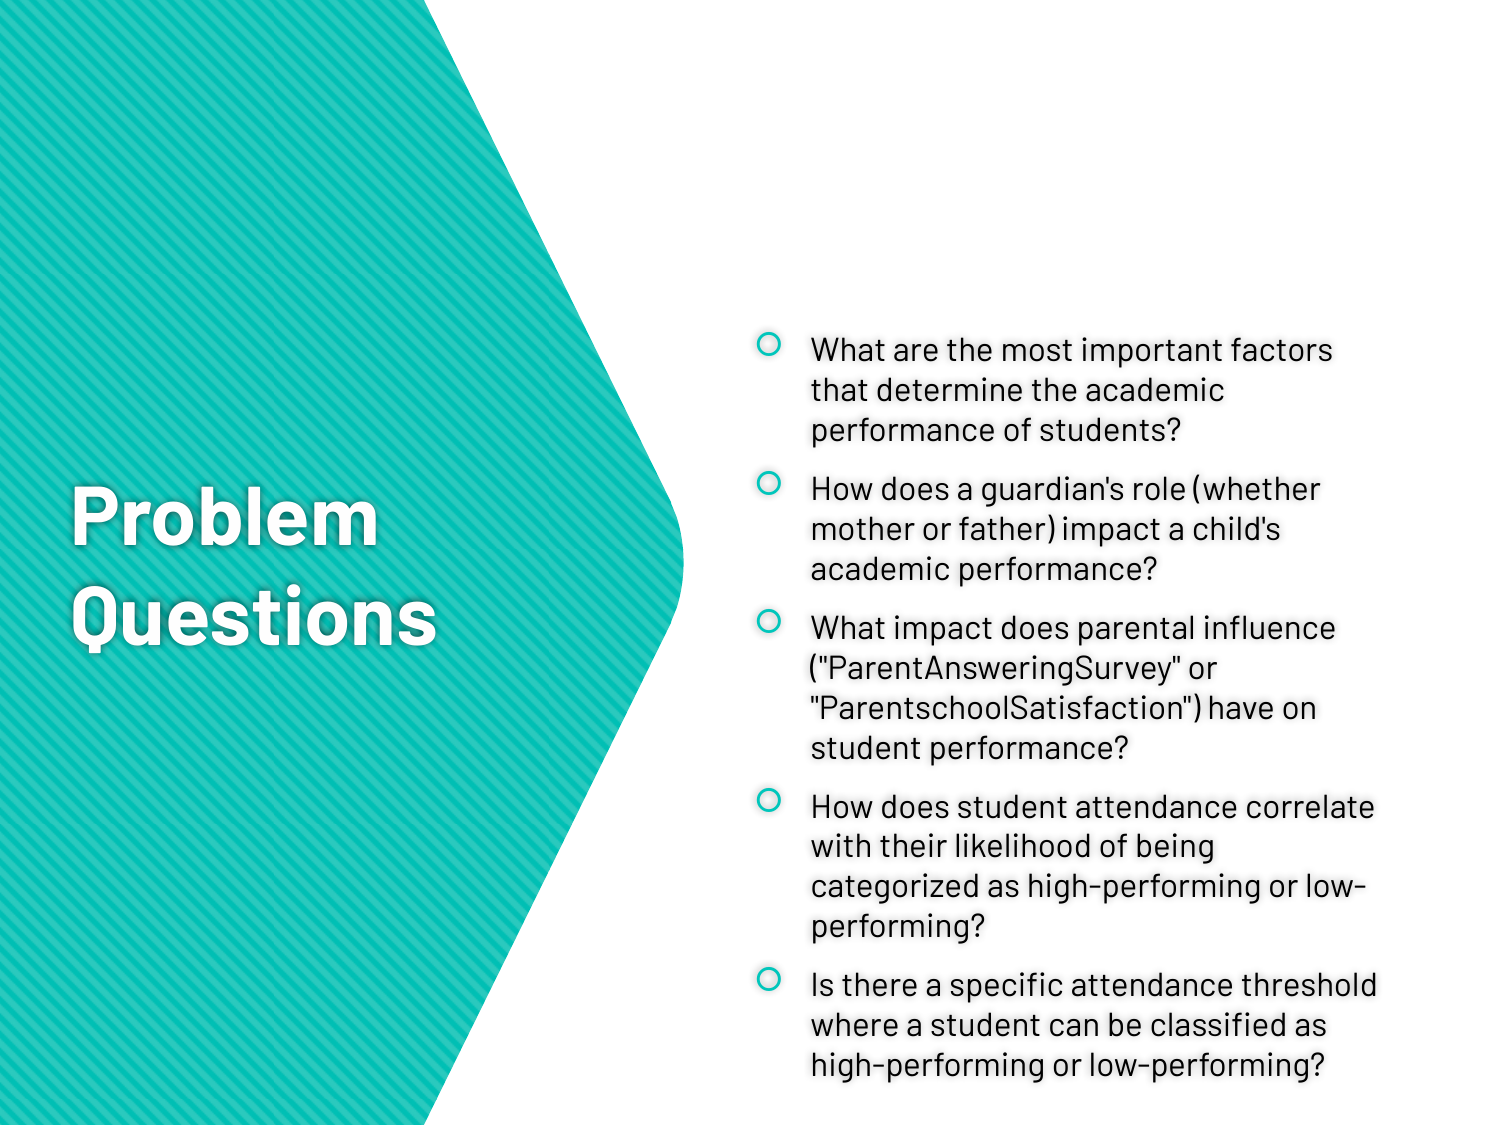

# Problem Questions
What are the most important factors that determine the academic performance of students?
How does a guardian's role (whether mother or father) impact a child's academic performance?
What impact does parental influence ("ParentAnsweringSurvey" or "ParentschoolSatisfaction") have on student performance?
How does student attendance correlate with their likelihood of being categorized as high-performing or low-performing?
Is there a specific attendance threshold where a student can be classified as high-performing or low-performing?